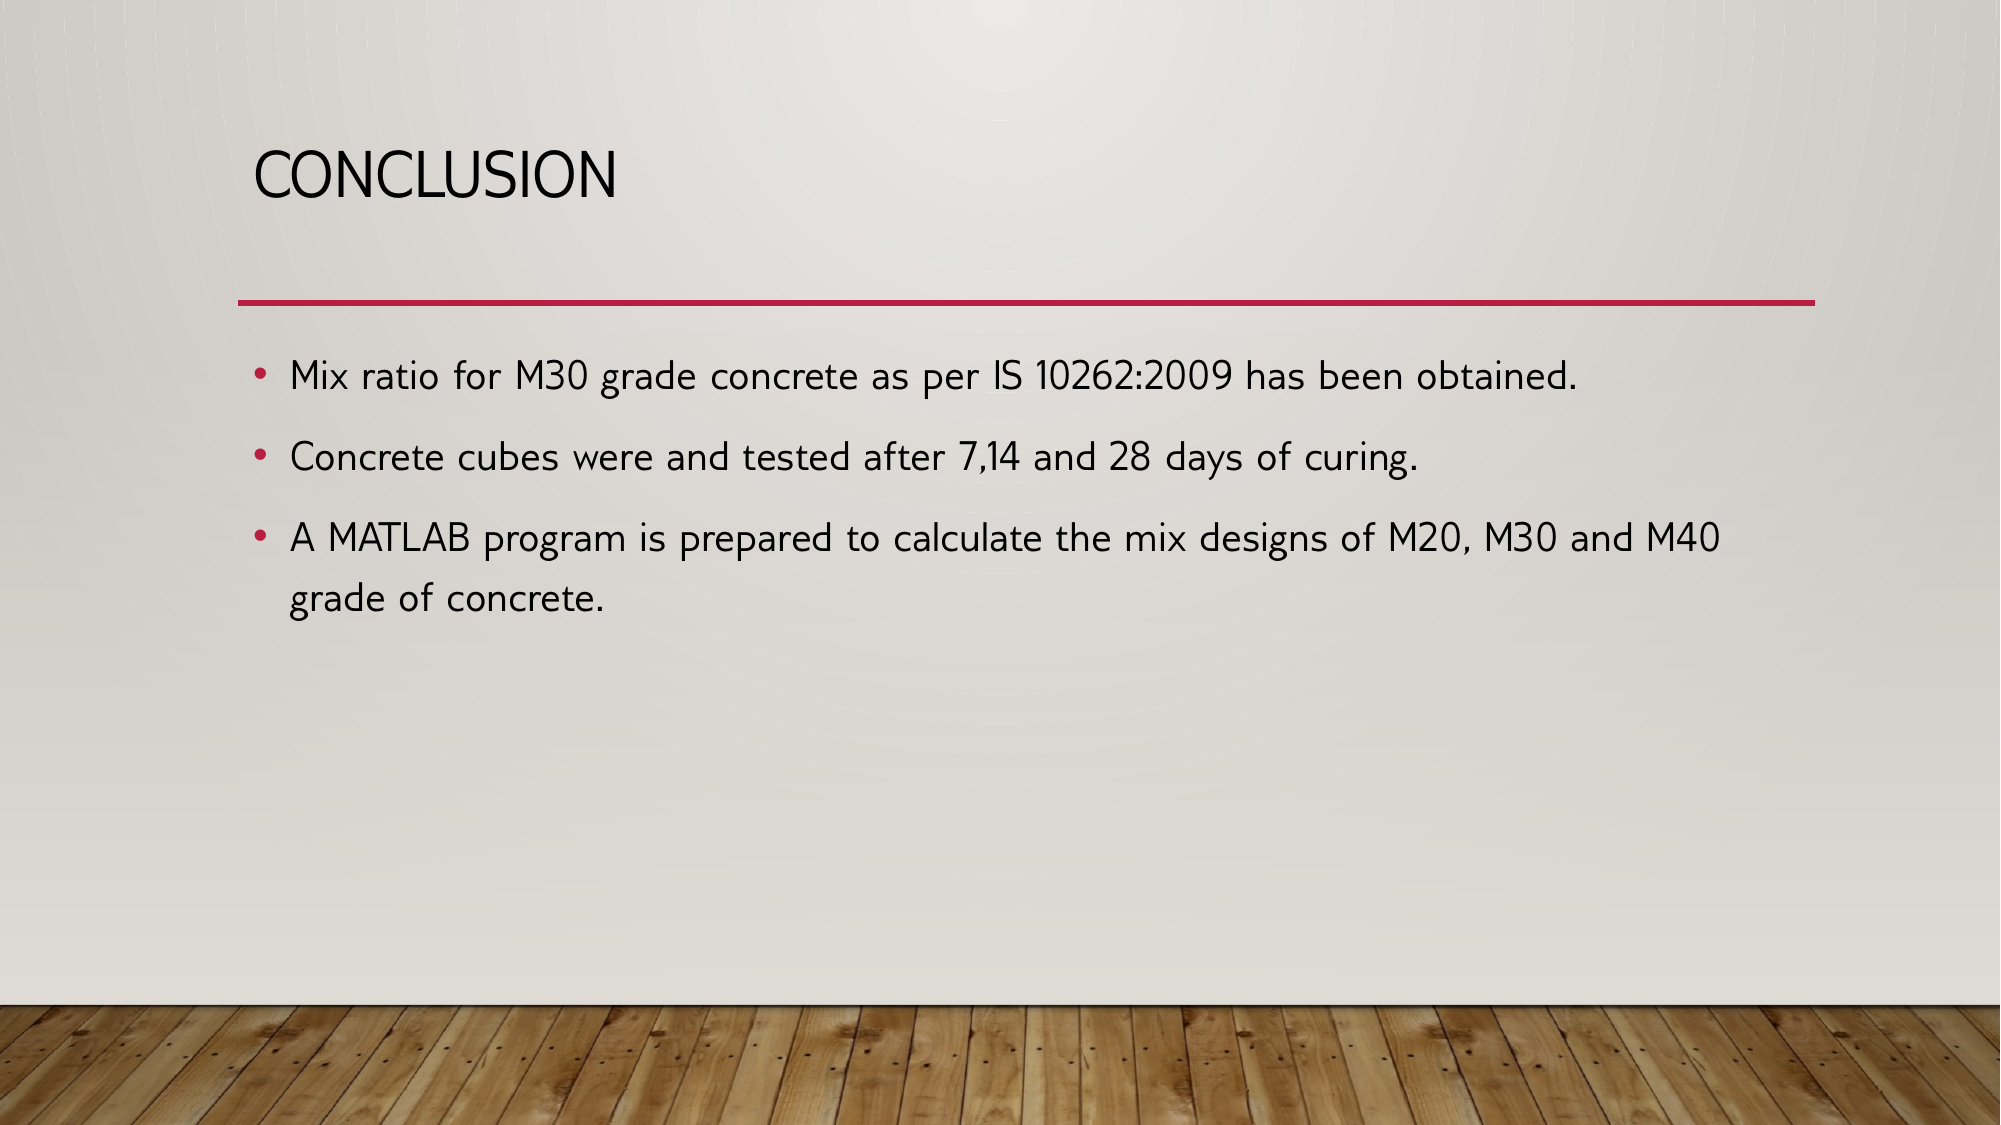

# Conclusion
Mix ratio for M30 grade concrete as per IS 10262:2009 has been obtained.
Concrete cubes were and tested after 7,14 and 28 days of curing.
A MATLAB program is prepared to calculate the mix designs of M20, M30 and M40 grade of concrete.